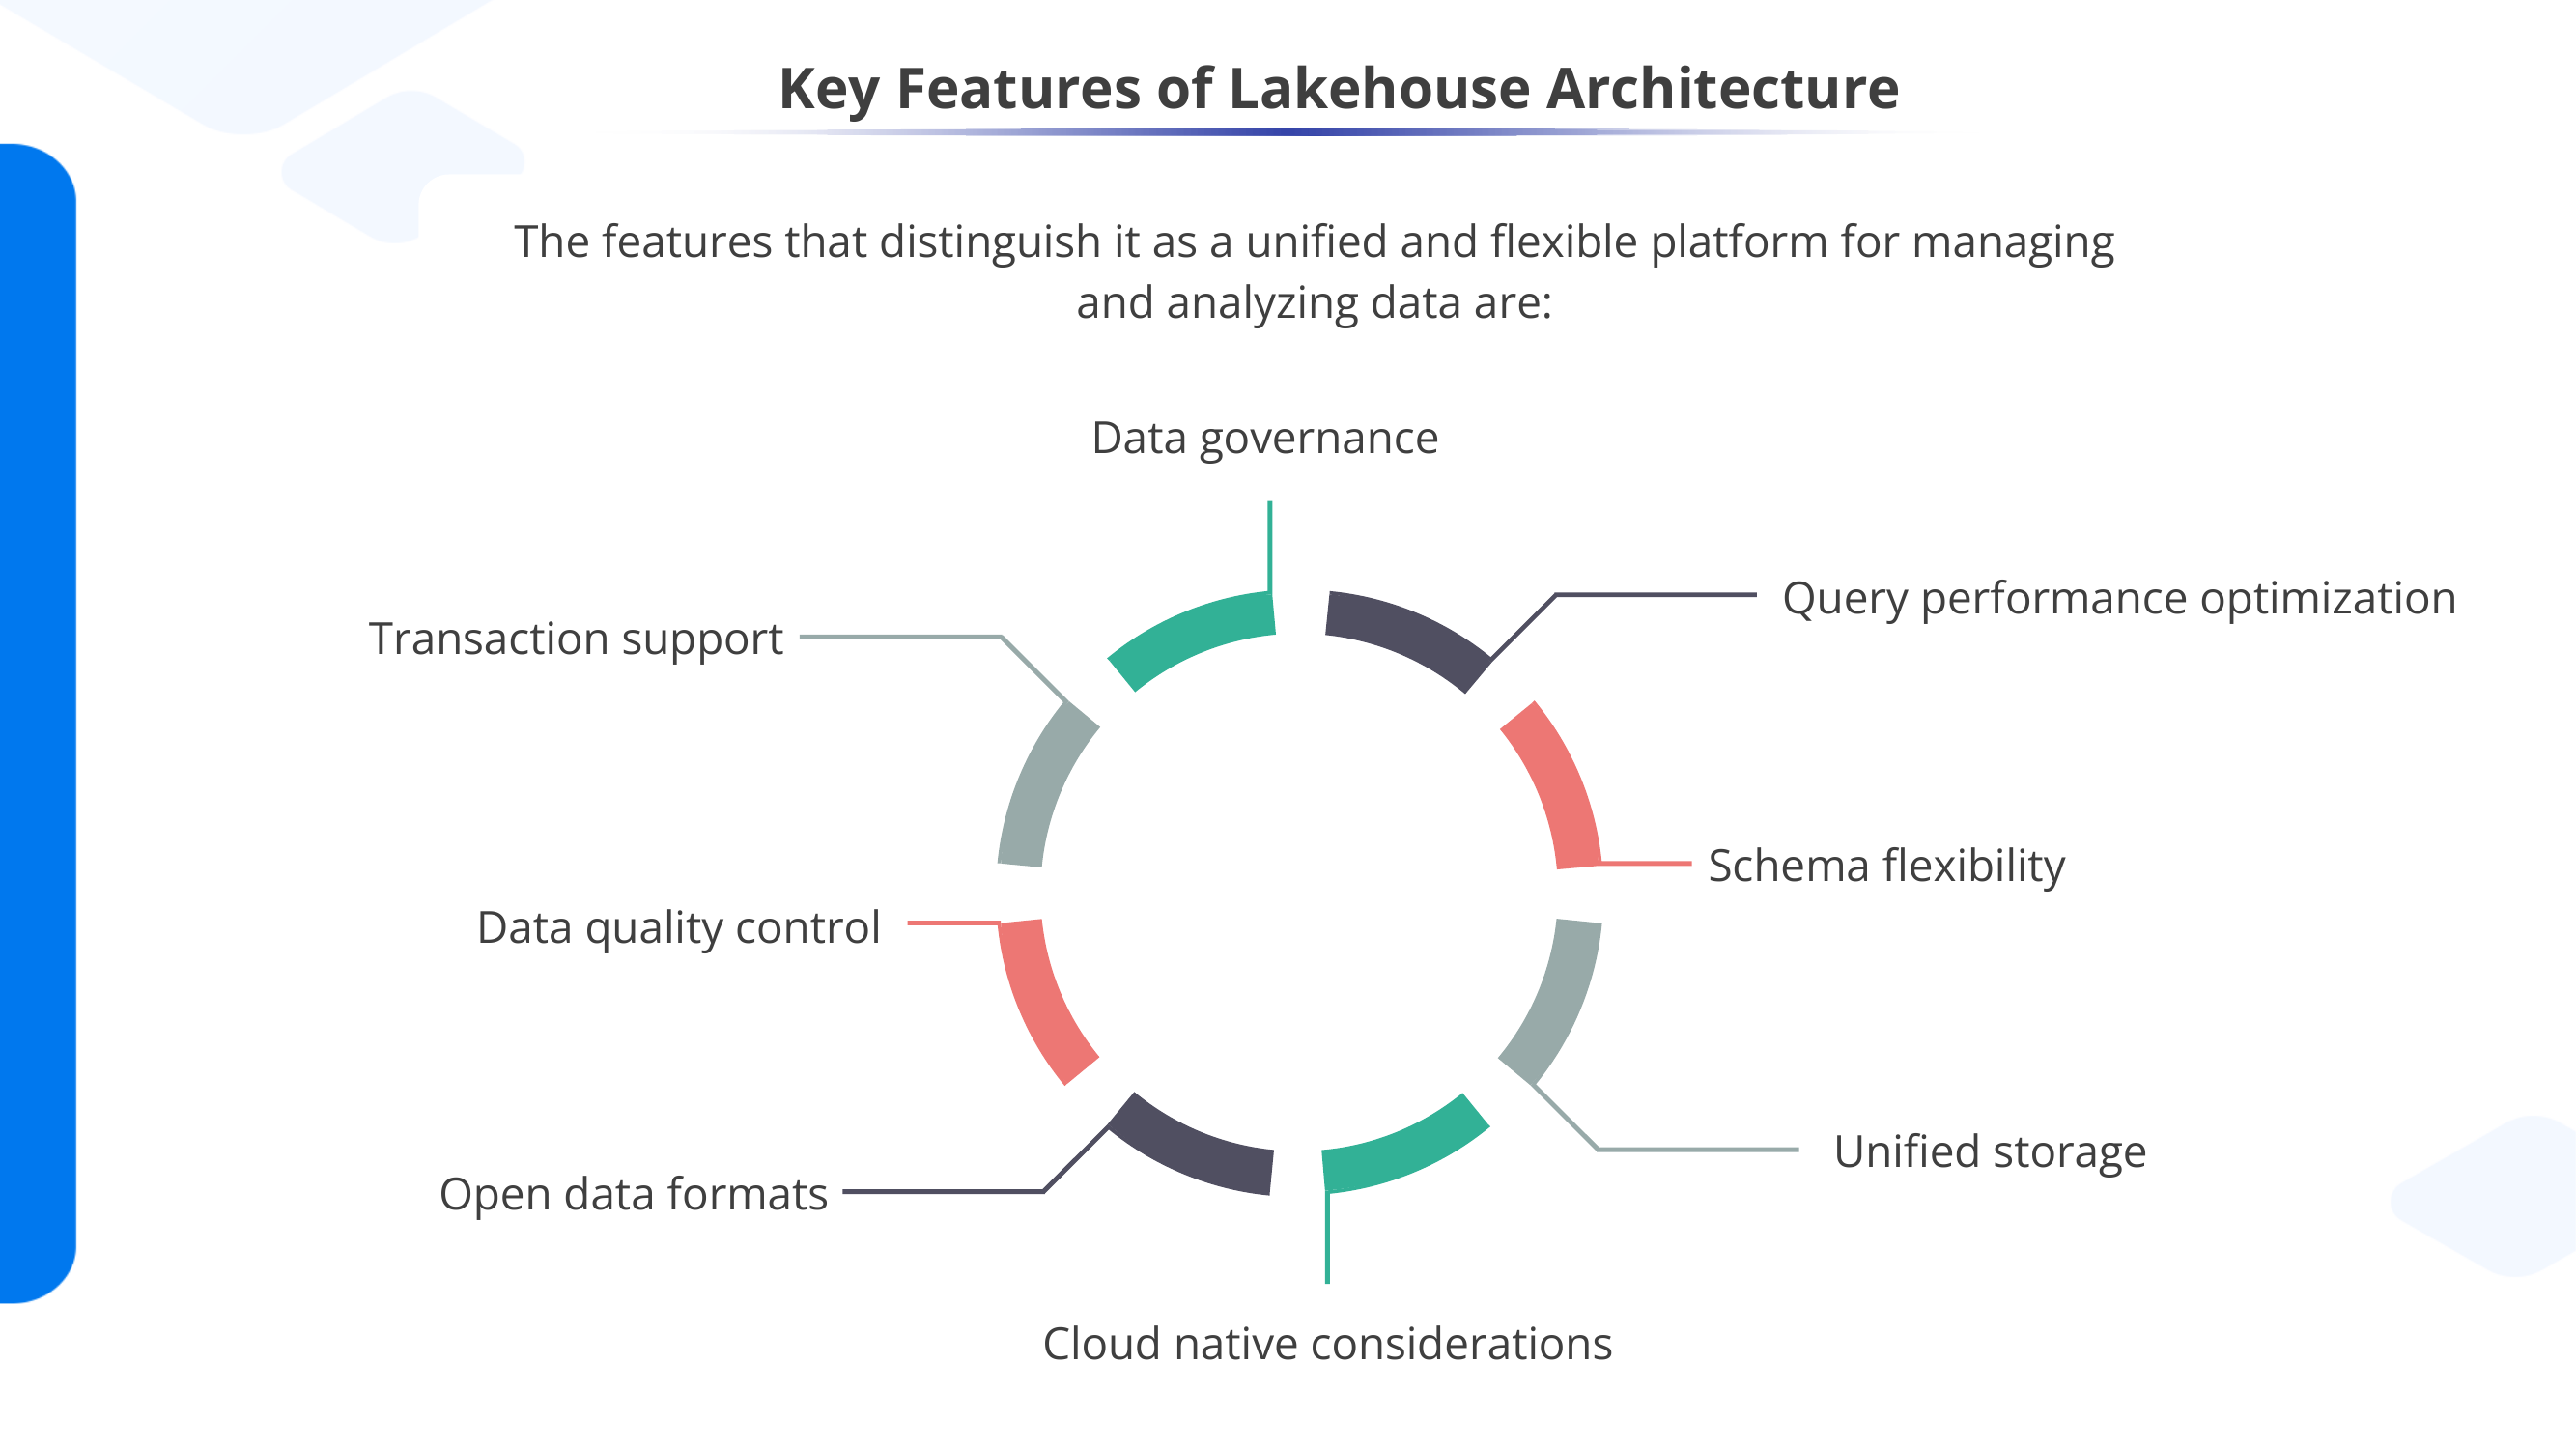

# Key Features of Lakehouse Architecture

The features that distinguish it as a unified and flexible platform for managing and analyzing data are:
Data governance

Query performance optimization
Transaction support

Schema flexibility
Data quality control

Unified storage

Open data formats
Cloud native considerations